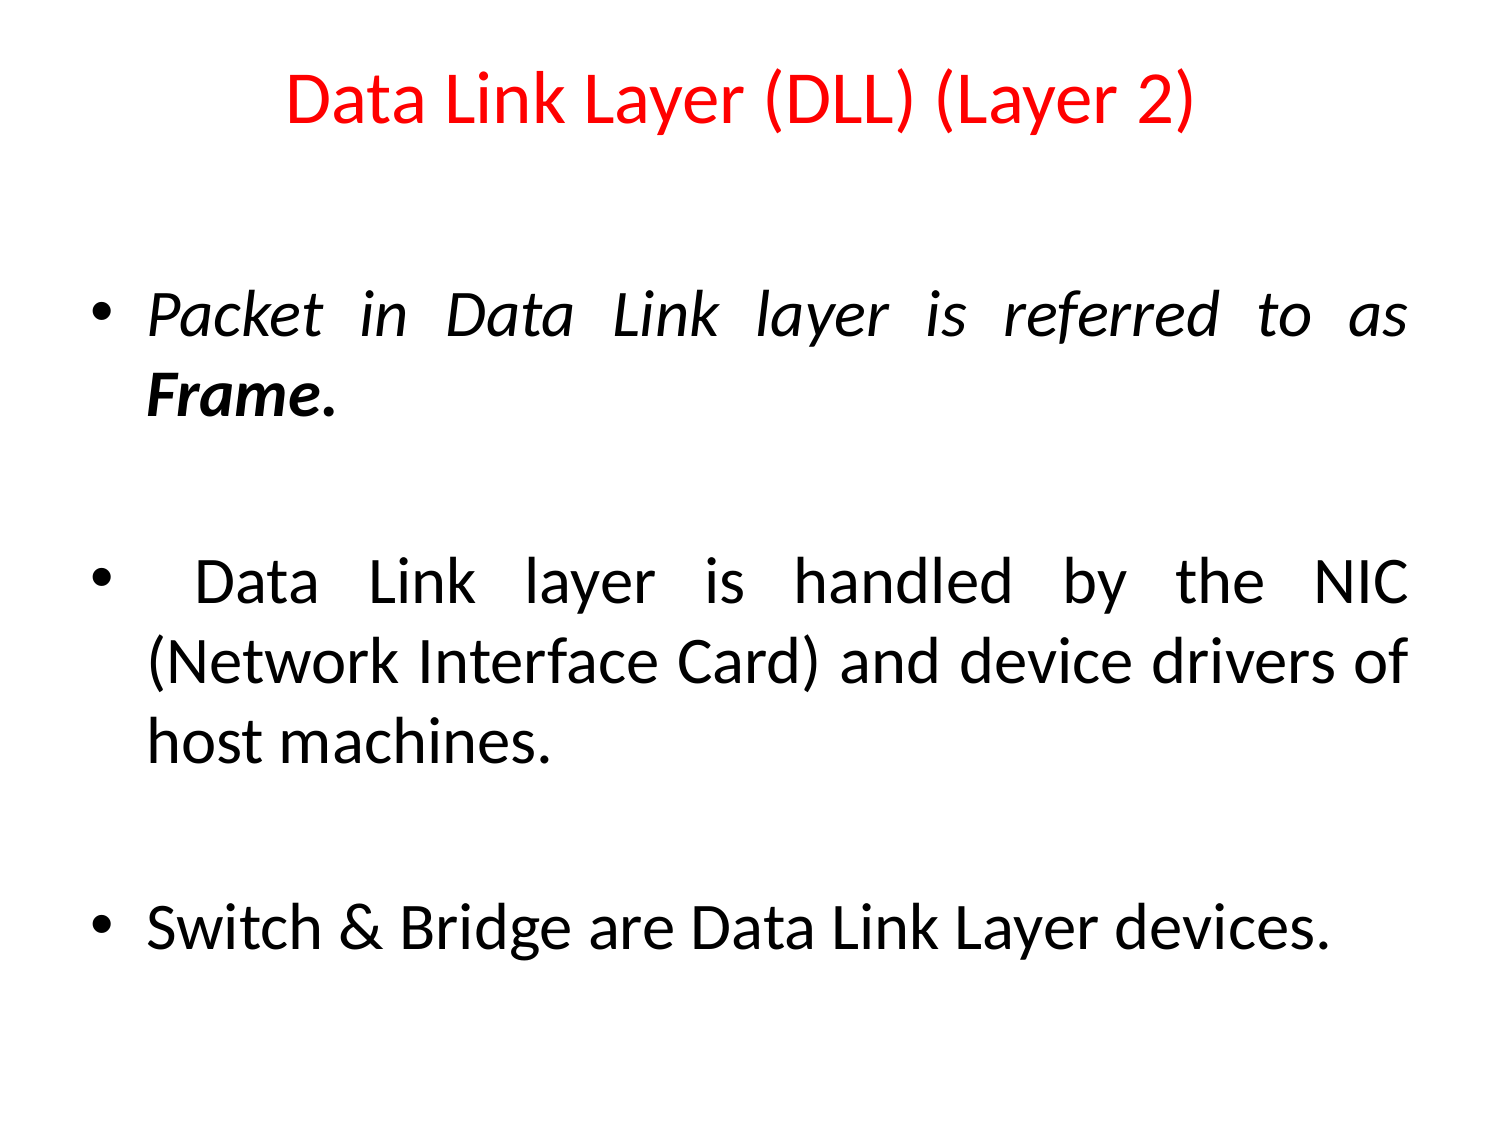

# Data Link Layer (DLL) (Layer 2)
Packet in Data Link layer is referred to as Frame.

 Data Link layer is handled by the NIC (Network Interface Card) and device drivers of host machines.

Switch & Bridge are Data Link Layer devices.